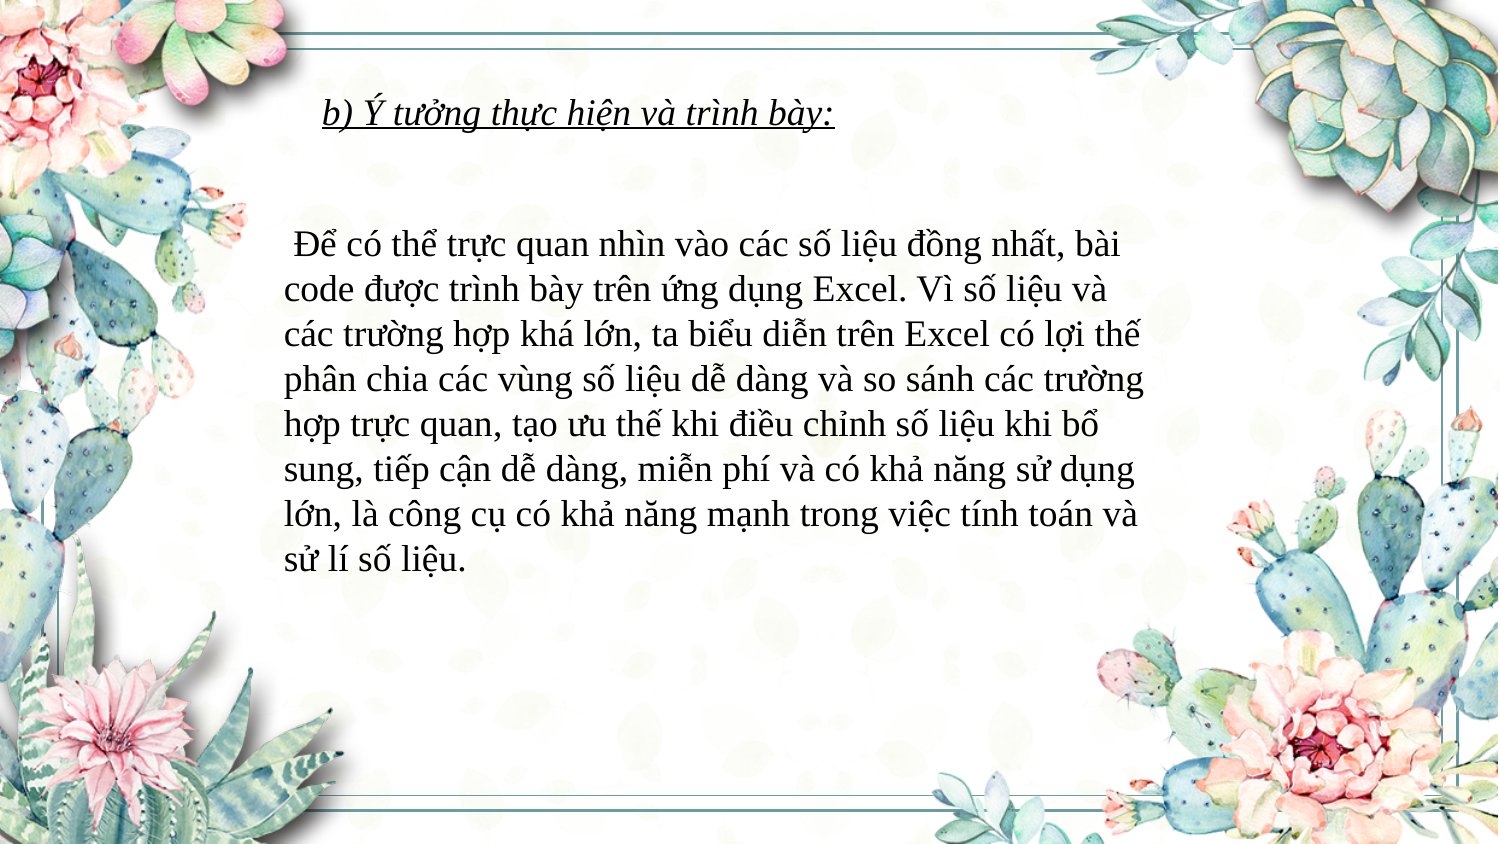

b) Ý tưởng thực hiện và trình bày:
 Để có thể trực quan nhìn vào các số liệu đồng nhất, bài code được trình bày trên ứng dụng Excel. Vì số liệu và các trường hợp khá lớn, ta biểu diễn trên Excel có lợi thế phân chia các vùng số liệu dễ dàng và so sánh các trường hợp trực quan, tạo ưu thế khi điều chỉnh số liệu khi bổ sung, tiếp cận dễ dàng, miễn phí và có khả năng sử dụng lớn, là công cụ có khả năng mạnh trong việc tính toán và sử lí số liệu.